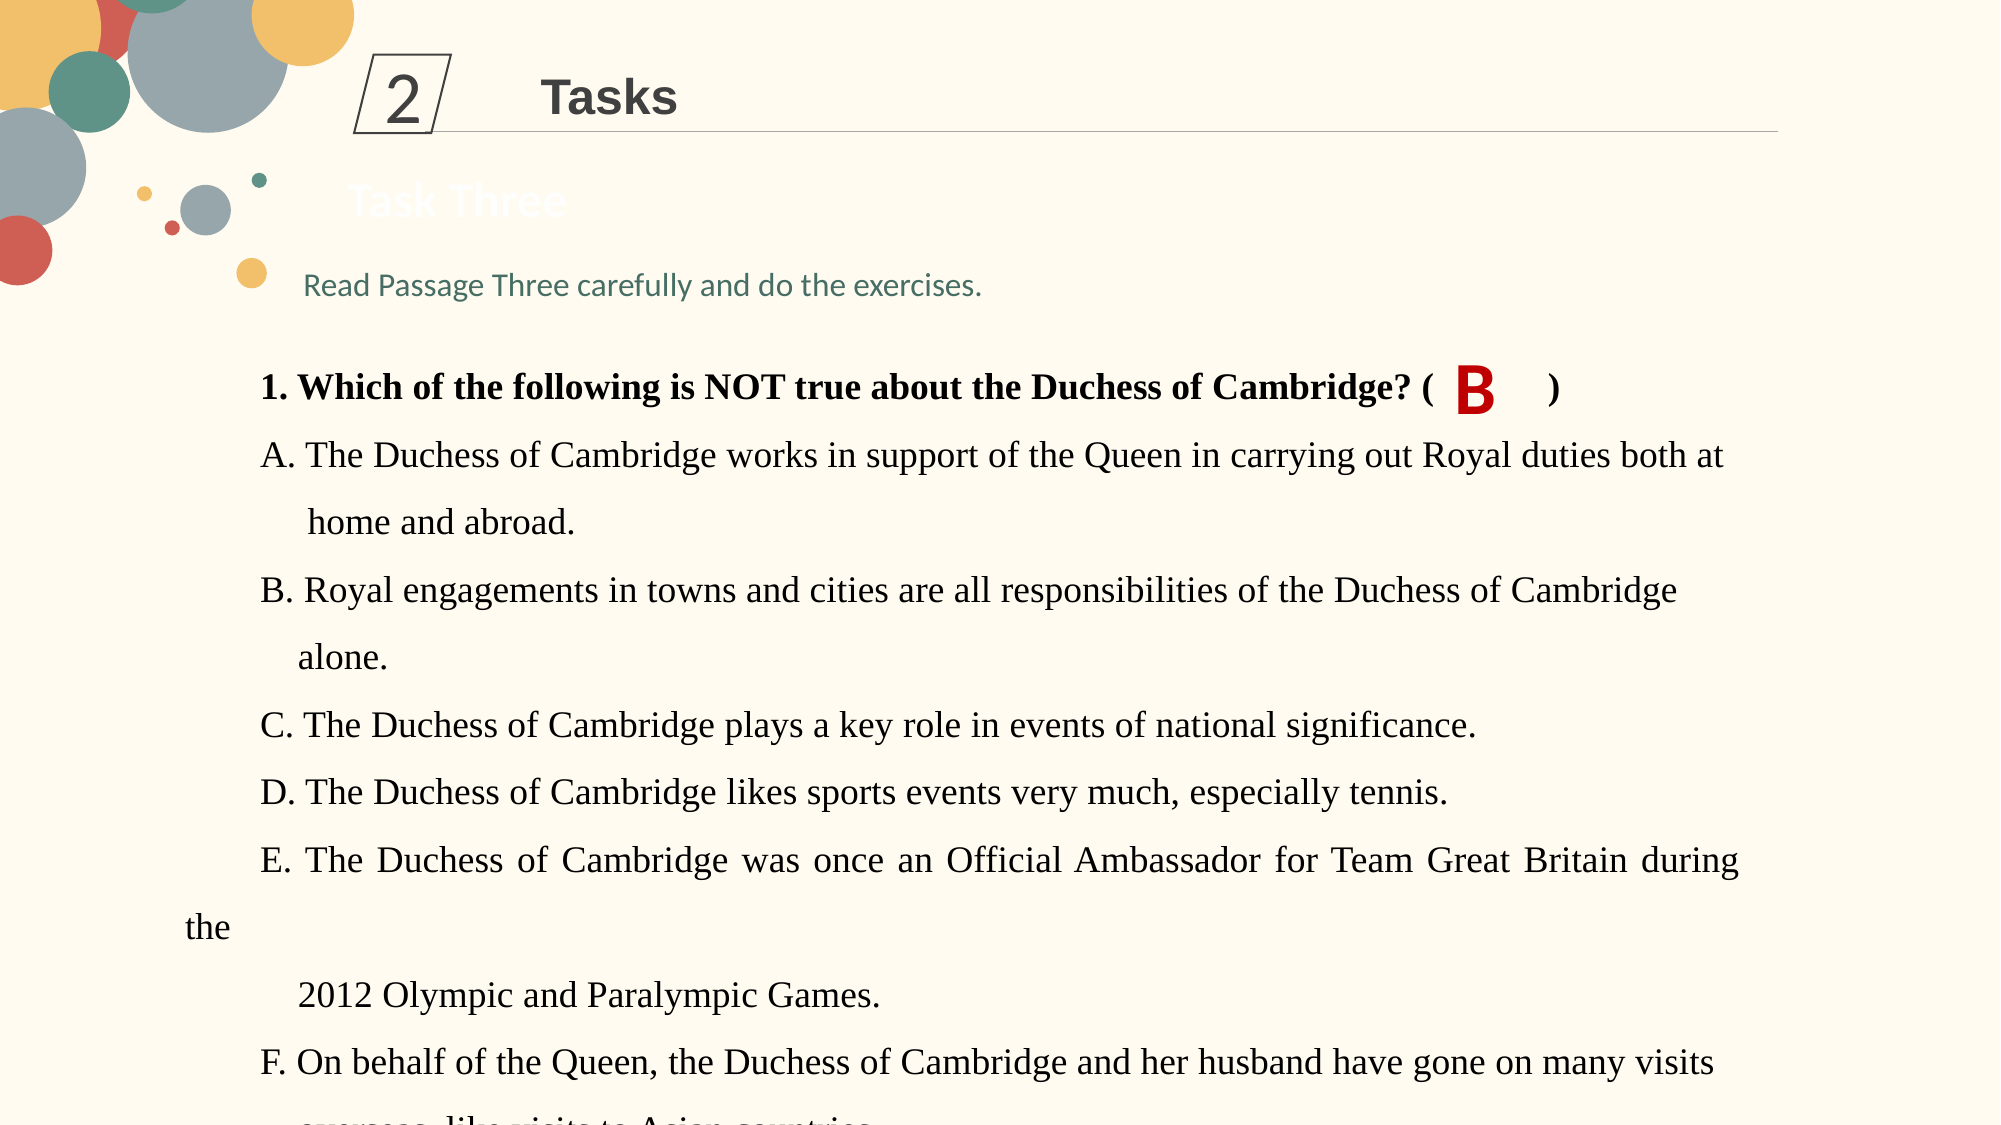

2
Tasks
Task Three
Read Passage Three carefully and do the exercises.
1. Which of the following is NOT true about the Duchess of Cambridge? (            )
A. The Duchess of Cambridge works in support of the Queen in carrying out Royal duties both at
     home and abroad.
B. Royal engagements in towns and cities are all responsibilities of the Duchess of Cambridge
    alone.
C. The Duchess of Cambridge plays a key role in events of national significance.
D. The Duchess of Cambridge likes sports events very much, especially tennis.
E. The Duchess of Cambridge was once an Official Ambassador for Team Great Britain during the
    2012 Olympic and Paralympic Games.
F. On behalf of the Queen, the Duchess of Cambridge and her husband have gone on many visits
    overseas, like visits to Asian countries.
B